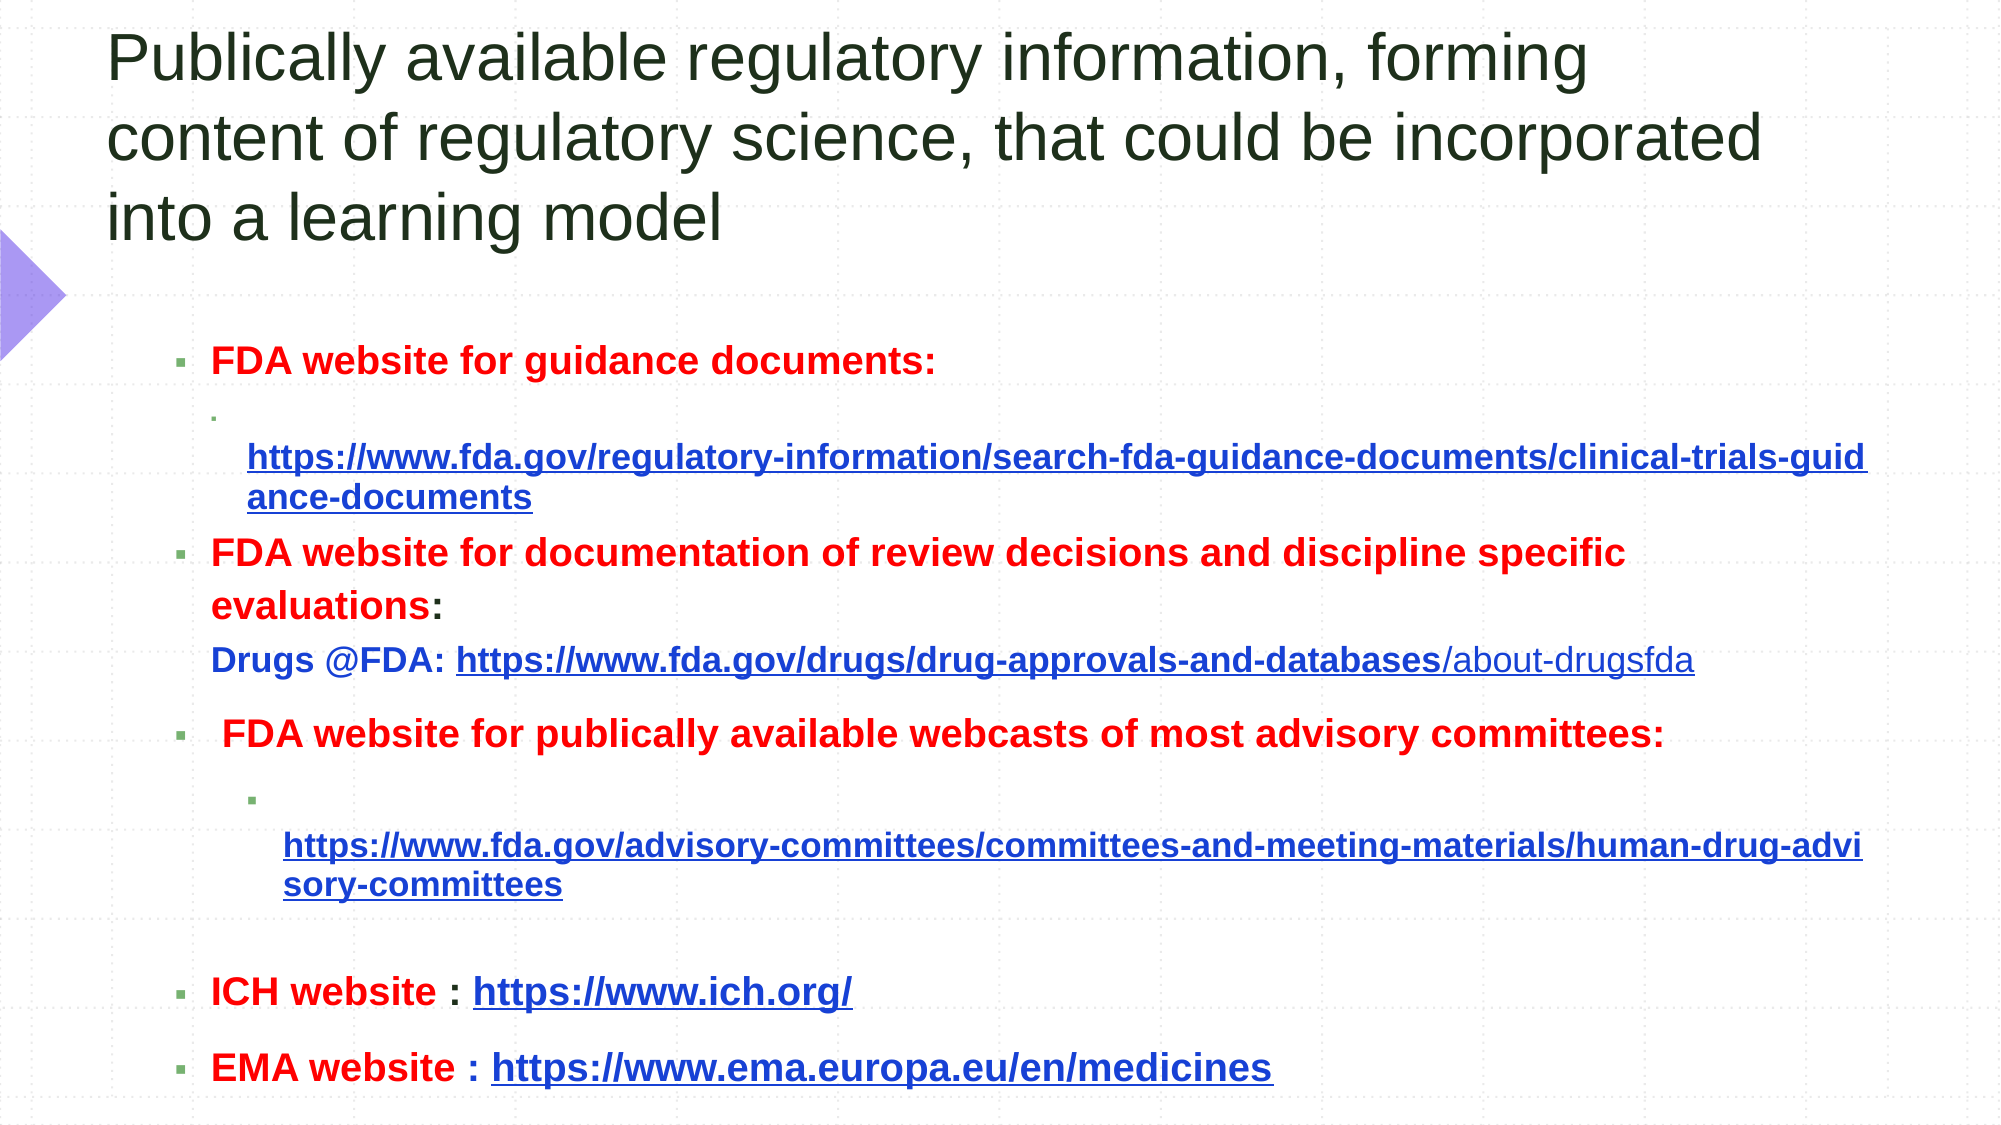

# Publically available regulatory information, forming content of regulatory science, that could be incorporated into a learning model
FDA website for guidance documents:

 	https://www.fda.gov/regulatory-information/search-fda-guidance-documents/clinical-trials-guidance-documents
FDA website for documentation of review decisions and discipline specific evaluations:
 	Drugs @FDA: https://www.fda.gov/drugs/drug-approvals-and-databases/about-drugsfda

 FDA website for publically available webcasts of most advisory committees:

 https://www.fda.gov/advisory-committees/committees-and-meeting-materials/human-drug-advisory-committees

ICH website : https://www.ich.org/

EMA website : https://www.ema.europa.eu/en/medicines